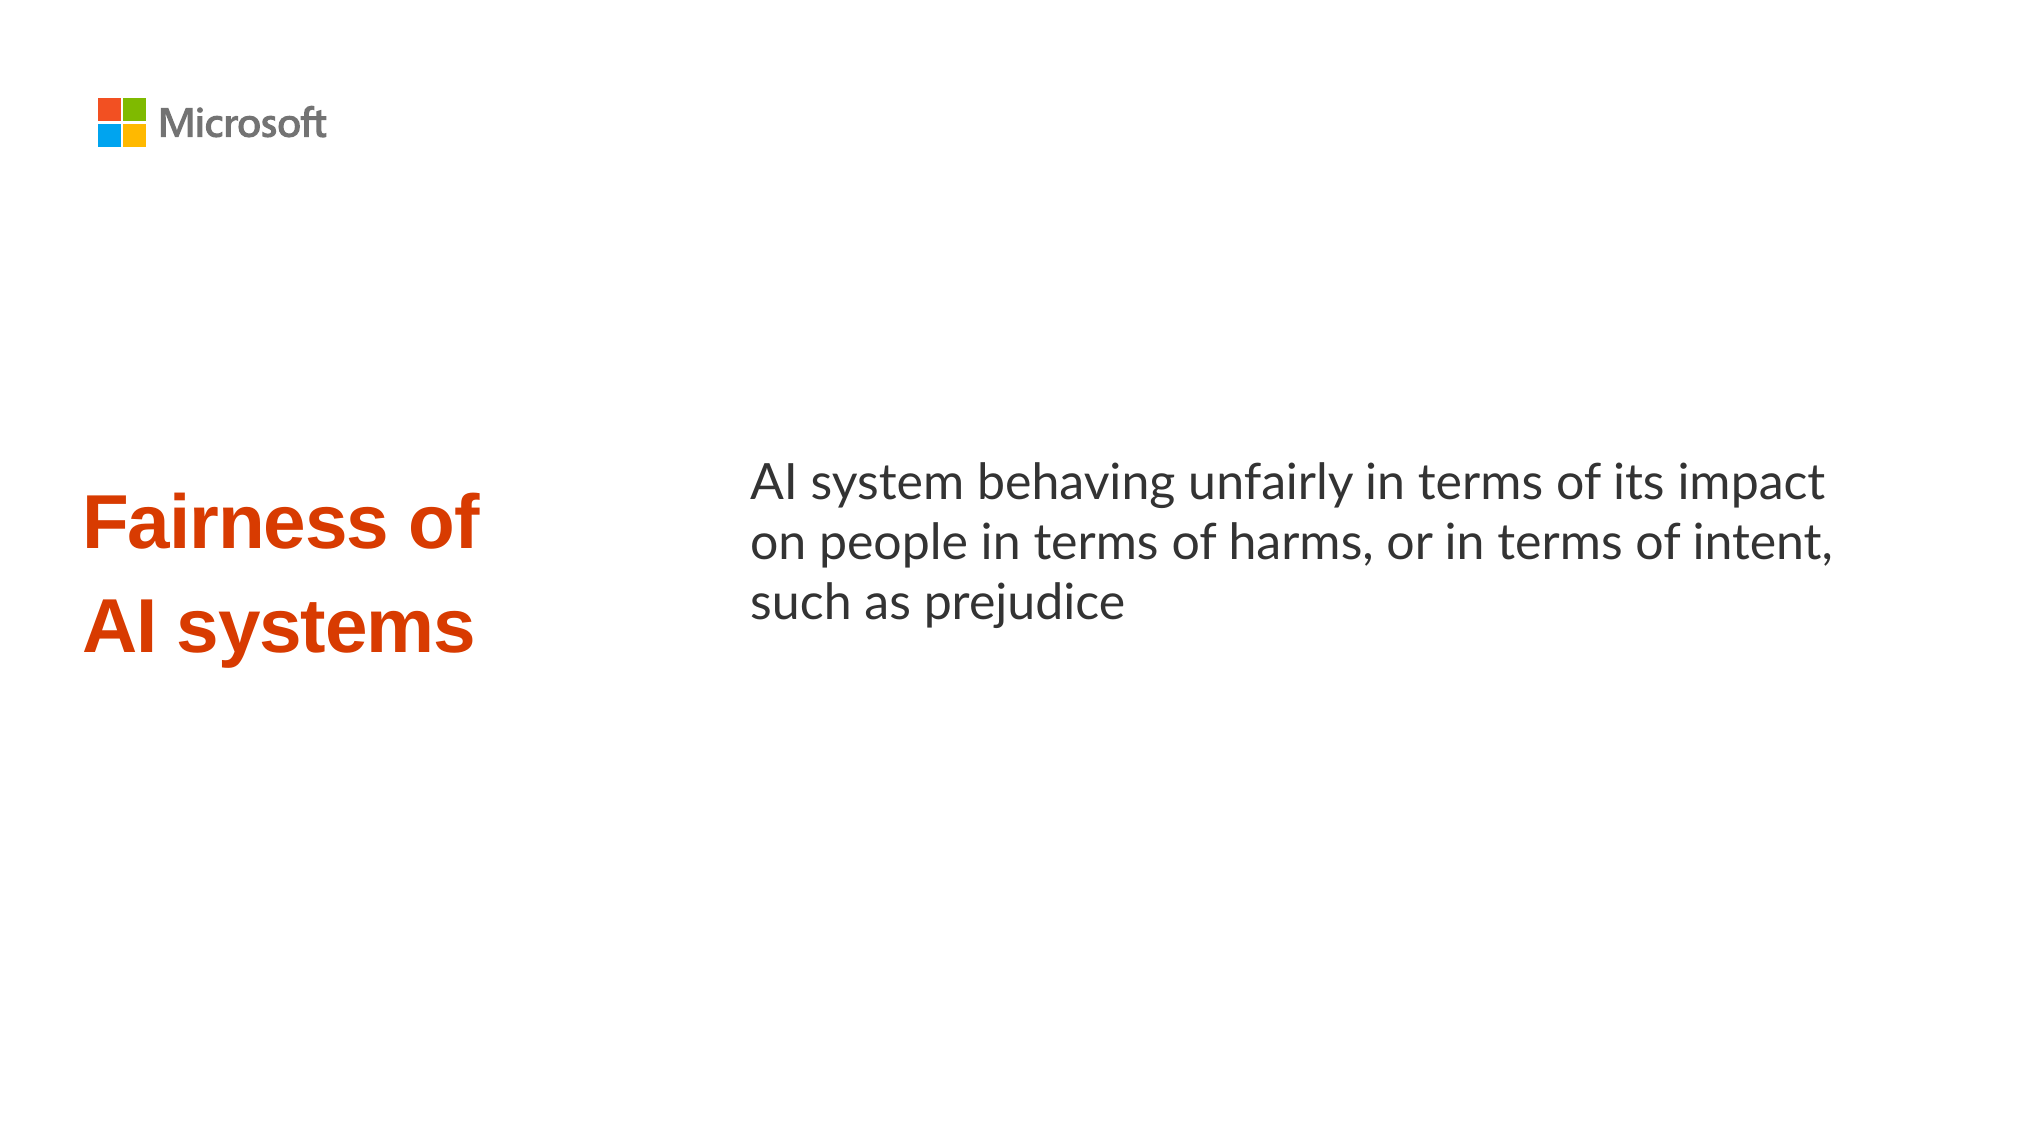

AI system behaving unfairly in terms of its impact on people in terms of harms, or in terms of intent, such as prejudice
Fairness of
AI systems